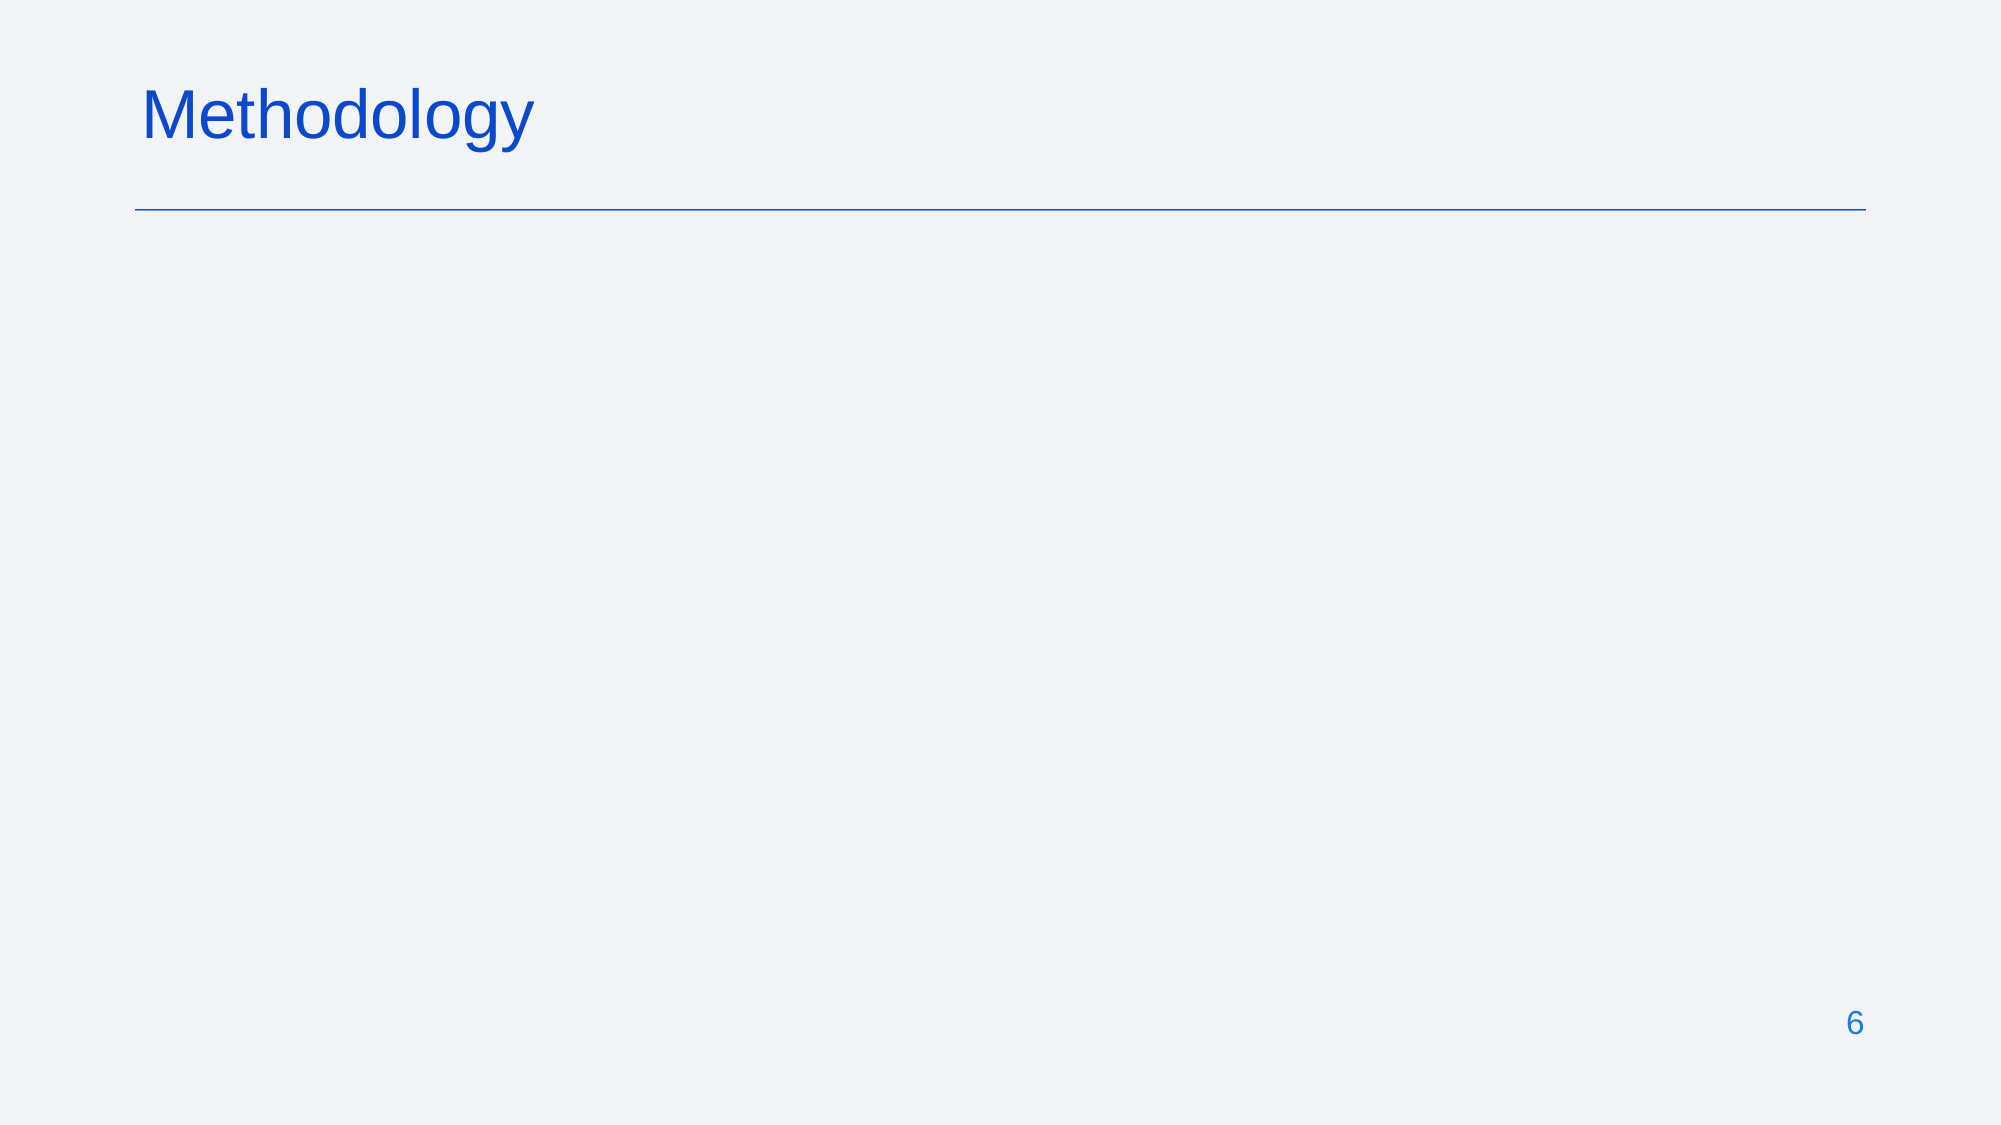

Methodology
Executive Summary
Data collection methodology:
Collected SpaceX launch data from SpaceX REST API endpoint. Also, used Python BeautifulSoup package to web scrape some HTML tables that contain valuable Falcon 9 launch records.
Perform data wrangling
The data wrangling process involved loading the Space X dataset, identifying missing values, and transforming the Outcome column into a binary Class label (1 for successful landing, 0 for unsuccessful landing) to prepare the data for supervised machine learning models.
Perform exploratory data analysis (EDA) using visualization and SQL
Perform interactive visual analytics using Folium and Plotly Dash
Perform predictive analysis using classification models
Standardize data, split it into training and test sets, then optimize hyperparameters for algorithms like Logistic Regression, SVM, Decision Tree, and KNN using GridSearchCV with cross-validation on the training data, and finally assess performance on the test set using the score method and a confusion matrix.

++++++++++++++++++++++++++++++++++++++++++++++++++++++++++++++++++++++++++++++++++++++++++++++++++++++++++++++++++++++++++++++++++++++++++++++++++++++++++++++++++++++++++++++++++++++++++++++++++++++++++++++++++++++++++++++++++++++++++++++++++++++++++++++++++++++++++++++++++++++++++++++++++++++++++++++++++++++++++++++++++++++++++++++++++++++++++++++++++++++++++++++++++++++++++++++++++++++++++++++++++++++++++++++++++++++++++++++++++++++++++++++++++++++++++++++++++++++++++++++++++++++++++++++++++++++++++++++++++++++++++++++++++++++++++++++++++++++++++++++++++++++++++++++++++++++++++++++++++++++++++++++++++++++++++++++++++++++++++++++++++++++++++++++++++++++++++++++++++++++++++++++++++++++++++++++++++++++++++++++++++++++++++++++++++++++++++++++++++++++++++++++++++++++++++++++++++++++++++++++++++++++++++++++++++++++++++++++++++++++++++++++++++++++++++++++++++++++++++++++++++++++++++++++++++++++++++++++++++++++++++++++++++++++++++++++++++++++++++++++++++++++++++++++++++++++++++++++++++++++++++++++++++++++++++++++++++++++++++++++++++++++++++++++++++++++++++++++++++++++++++++++++++++++++++++++++++++++++++++++++++++++++++++++++++++++++++++++++++++++++++++++++++++++++++++++++++++++++++++++++++++++++++++++++++++++++++++++++++++++++++++++++++++++++++++++++++++++++++++++++++++++++++++++++++++++++++++++++++++++++++++++++++++++++++++++++++++++++++++++++++++++++++++++++++++++++++++++++++++++++++++++++++++++++++++++++++++++++++++++++++++++++++++++++++++++++++++++++++++++++++++++++++++++++++++++++++++++++++++++++++++++++++++++++++++++++++++++++++++++++++++++++++++++++++++++++++++++++++++++++++++++++++++++++++++++++++++++++++++++++++++++++++++++++++++++++++++++++++++++++++++++++++++++++++++++++++++++++++++++++++++++++++++++++++++++++++++++++++++++++++++++++++++++++++++++++++++++++++++++++++++++++++++++++++++++++++++++++++++++++++++++++++++++++++++++++++++++++++++++++++++++++++++++++++++++++++++++++++++++++++++++++++++++++++++++++++++++++++++++++++++++++++++++++++++++++++++++++++++++++++++++++++++++++++++++++++++++++++++++++++++++++++++++++++++++++++++++++++++++++++++++++++++++++++++++++++++++++++++++++++++++++++++++++++++++++++++++++++++++++++++++++++++++++++++++++++++++++++++++++++++++++++++++++++++++++++++++++++++++++++++++++++++++++++++++++++++++++++++++++++++++++++++++++++++++++++++++++++++++++++++++++++++++++++++++++++++++++++++++++++++++++++++++++++++++++++++++++++++++++++++++++++++++++++++++++++++++++++++++++++++++++++++++++++++++++++++++++++++++++++++++++++++++++++++++++++++++++++++++++++++++++++++++++++++++++++++++++++++++++++++++++++++++++++++++++++++++++++++++++++++++++++++++++++++++++++++++++++++++++++++++++++++++++++++++++++++++++++++++++++++++++++++++++++++++++++++++++++++++++++++++++++++++++++++++++++++++++++++++++++++++++++++++++++++++++++++++++++++++++++++++++++++++++++++++++++++++++++++++++++++++++++++++++++++++++++++++++++++++++++++++++++++++++++++++++++++++++++++++++++++++++++++++++++++++++++++++++++++++++++++++++++++++++++++++++++++++++++++++++++++++++++++++++++++++++++++++++++++++++++++++++++++++++++++++++++++++++++++++++++++++++++++++++++++++++++++++++++++++++++++++++++++++++++++++++++++++++++++++++++++++++++++++++++++++++++++++++++++++++++++++++++++++++++++++++++++++++++++++++++++++++++++++++++++++++++++++++++++++++++++++++++++++++++++++++++++++++++++++++++++++++++++++++++++++++++++++++++++++++++++++++++++++++++++++++++++++++++++++++++++++++++++++++++++++++++++++++++++++++++++++++++++++++++++++++++++++++++++++++++++++++++++++++++++++++++++++++++++++++++++++++++++++++++++++++++++++++++++++++++++++++++++++++++++++++++++++++++++++++++++++++++++++++++++++++++++++++++++++++++++++++++++++++++++++++++++++++++++++++++++++++++++++++++++++++++++++++++++++++++++++++++++++++++++++++++++++++++++++++++++++++++++++++++++++++++++++++++++++++++++++++++++++++++++++++++++++++++++++++++++++++++++++++++++++++++++++++++++++++++++++++++++++++++++++++++++++++++++++++++++++++++++++++++++++++++++++++++++++++++++++++++++++++++++++++++++++++++++++++++++++++++++++++++++++++++++++++++++++++++++++++++++++++++++++++++++++++++++++++++++++++++++++++++++++++++++++++++++++++++++++++++++++++++++++++++++++++++++++++++++++++++++++++++++++++++++++++++++++++++++++++++++++++++++++++++++++++++++++++++++++++++++++++++++++++++++++++++++++++++++++++++++++++++++++++++++++++++++++++++++++++++++++++++++++++++++++++++++++++++++++++++++++++++++++++++++++++++++++++++++++++++++++++++++++++++++++++++++++++++++++++++++++++++++++++++++++++++++++++++++++++++++++++++++++++++++++++++++++++++++++++++++++++++++++++++++++++++++++++++++++++++++++++++++++++++++++++++++++++++++++++++++++++++++++++++++++++++++++++++++++++++++++++++++++++++++++++++++++++++++++++++++++++++++++++++++++++++++++++++++++++++++++++++++++++++++++++++++++++++++++++++++++++++++++++++++++++++++++++++++++++++++++++++++++++++++++++++++++++++++++++++++++++++++++++++++++++++++++++++++++++++++++++++++++++++++++++++++++++++++++++++++++++++++++++++++++++++++++++++++++++++++++++++++++++++++++++++++++++++++++++++++++++++++++++++++++++++++++++++++++++++++++++++++++++++++++++++++++++++++++++++++++++++++++++++++++++++++++++++++++++++++++++++++++++++++++++++++++++++++++++++++++++++++++++++++++++++++++++++++++++++++++++++++++++++++++++++++++++++++++++++++++++++++++++++++++++++++++++++++++++++++++++++++++++++++++++++++++++++++++++++++++++++++++++++++++++++++++++++++++++++++++++++++++++++++++++++++++++++++++++++++++++++++++++++++++++++++++++++++++++++++++++++++++++++++++++++++++++++++++++++++++++++++++++++++++++++++++++++++++++++++++++++++++++++++++++++++++++++++++++++++++++++++++++++++++++++++++++++++++++++++++++++++++++++++++++++++++++++++++++++++++++++++++++++++++++++++++++++++++++++++++++++++++++++++++++++++++++++++++++++++++++++++++++++++++++++++++++++++++++++++++++++++++++++++++++++++++++++++++++++++++++++++++++++++++++++++++++++++++++++++++++++++++++++++++++++++++++++++++++++++++++++++++++++++++++++++++++++++++++++++++++++++++++++++++++++++++++++++++++++++++++++++++++++++++++++++++++++++++++++++++++++++++++++++++++++++++++++++++++++++++++++++++++++++++++++++++++++++++++++++++++++++++++++++++++++++++++++++++++++++++++++++++++++++++++++++++++++++++++++++++++++++++++++++++++++++++++++++++++++++++++++++++++++++++++++++++++++++++++++++++++++++++++++++++++++++++++++++++++++++++++++++++++++++++++++++++++++++++++++++++++++++++++++++++++++++++++++++++++++++++++++++++++++++++++++++++++++++++++++++++++++++++++++++++++++++++++++++++++++++++++++++++++++++++++++++++++++++++++++++++++++++++++++++++++++++++++++++++++++++++++++++++++++++++++++++++++++++++++++++++++++++++++++++++++++++++++++++++++++++++++++++++++++++++++++++++++++++++++++++++++++++++++++++++++++++++++++++++++++++++++++++++++++++++++++++++++++++++++++++++++++++++++++++++++++++++++++++++++++++++++++++++++++++++++++++++++++++++++++++++++++++++++++++++++++++++++++++++++++++++++++++++++++++++++++++++++++++++++++++++++++++++++++++++++++++++++++++++++++++++++++++++++++++++++++++++++++++++++++++++++++++++++++++++++++++++++++++++++++++++++++++++++++++++++++++++++++++++++++++++++++++++++++++++++++++++++++++++++++++++++++++++++++++++++++++++++++++++++++++++++++++++++++++++++++++++++++++++++++++++++++++++++++++++++++++++++++++++++++++++++++++++++++++++++++++++++++++++++++++++++++++++++++++++++++++++++++++++++++++++++++++++++++++++++++++++++++++++++++++++++++++++++++++++++++++++++++++++++++++++++++++++++++++++++++++++++++++++++++++++++++++++++++++++++++++++++++++++++++++++++++++++++++++++++++++++++++++++++++++++++++++++++++++++++++++++++++++++++++++++++++++++++++++++++++++++++++++++++++++++++++++++++++++++++++++++++++++++++++++++++++++++++++++++++++++++++++++++++++++++++++++++++++++++++++++++++++++++++++++++++++++++++++++++++++++++++++++++++++++++++++++++++++++++++++++++++++++++++++++++++++++++++++++++++++++++++++++++++++++++++++++++++++++++++++++++++++++++++++++++++++++++++++++++++++++++++++++++++++++++++++++++++++++++++++++++++++++++++++++++++++++++++++++++++++++++++++++++++++++++++++++++++++++++++++++++++++++++++++++++++++++++++++++++++++++++++++++++++++++++++++++++++++++++++++++++++++++++++++++++++++++++++++++++++++++++++++++++++++++++++++++++++++++++++++++++++++++++++++++++++++++++++++++++++++++++++++++++++++++++++++++++++++++++++++++++++++++++++++++++++++++++++++++++++++++++++++++++++++++++++++++++++++++++++++++++++++++++++++++++++++++++++++++++++++++++++++++++++++++++++++++++++++++++++++++++++++++++++++++++++++++++++++++++++++++++++++++++++++++++++++++++++++++++++++++++++++++++++++++++++++++++++++++++++++++++++++++++++++++++++++++++++++++++++++++++++++++++++++++++++++++++++++++++++++++++++++++++++++++++++++++++++++++++++++++++++++++++++++++++++++++++++++++++++++++++++++++++++++++++++++++++++++++++++++++++++++++++++++++++++++++++++++++++++++++++++++++++++++++++++++++++++++++++++++++++++++++++++++++++++++++++++++++++++++++++++++++++++++++++++++++++++++++++++++++++++++++++++++++++++++++++++++++++++++++++++++++++++++++++++++++++++++++++++++++++++++++++++++++++++++++++++++++++++++++++++++++++++++++++++++++++++++++++++++++++++++++++++++++++++++++++++++++++++++++++++++++++++++++++++++++++++++++++++++++++++++++++++++++++++++++++++++++++++++++++++++++++++++++++++++++++++++++++++++++++++++++++++++++++++++++++++++++++++++++++++++++++++++++++++++++++++++++++++++++++++++++++++++++++++++++++++++++++++++++++++++++++++++++++++++++++++++++++++++++++++++++++++++++++++++++++++++++++++++++++++++++++++++++++++++++++++++++++++++++++++++++++++++++++++++++++++++++++++++++++++++++++++++++++++++++++++++++++++++++++++++++++++++++++++++++++++++++++++++++++++++++++++++++++++++++++++++++++++++++++++++++++++++++++++++++++++++++++++++++++++++++++++++++++++++++++++++++++++++++++++++++++++++++++++++++++++++++++++++++++++++++++++++++++++++++++++++++++++++++++++++++++++++++++++++++++++++++++++++++++++++++++++++++++++++++++++++++++++++++++++++++++++++++++++++++++++++++++++++++++++++++++++++++++++++++++++++++++++++++++++++++++++++++++++++++++++++++++++++++++++++++++++++++++++++++++++++++++++++++++++++++++++++++++++++++++++++++++++++++++++++++++++++++++++++++++++++++++++++++++++++++++++++++++++++++++++++++++++++++++++++++++++++++++++++++++++++++++++++++++++++++++++++++++++++++++++++++++++++++++++++++++++++++++++++++++++++++++++++++++++++++++++++++++++++++++++++++++++++++++++++++++++++++++++++++++++++++++++++++++++++++++++++++++++++++++++++++++++++++++++++++++++++++++++++++++++++++++++++++++++++++++++++++++++++++++++++++++++++++++++++++++++++++++++++++++++++++++++++++++++++++++++++++++++++++++++++++++++++++++++++++++++++++++++++++++++++++++++++++++++++++++++++++++++++++++++++++++++++++++++++++++++++++++++++++++++++++++++++++++++++++++++++++++++++++++++++++++++++++++++++++++++++++++++++++++++++++++++++++++++++++++++++++++++++++++++++++++++++++++++++++++++++++++++++++++++++++++++++++++++++++++++++++++++++++++++++++++++++++++++++++++++++++++++++++++++++++++++++++++++++++++++++++++++++++++++++++++++++++++++++++++++++++++++++++++++++++++++++++++++++++++++++++++++++++++++++++++++++++++++++++++++++++++++++++++++++++++++++++++++++++++++++++++++++++++++++++++++++++++++++++++++++++++++++++++++++++++++++++++++++++++++++++++++++++++++++++++++++++++++++++++++++++++++++++++++++++++++++++++++++++++++++++++++++++++++++++++++++++++++++++++++++++++++++++++++++++++++++++++++++++++++++++++++++++++++++++++++++++++++++++++++++++++++++++++++++++++++

6